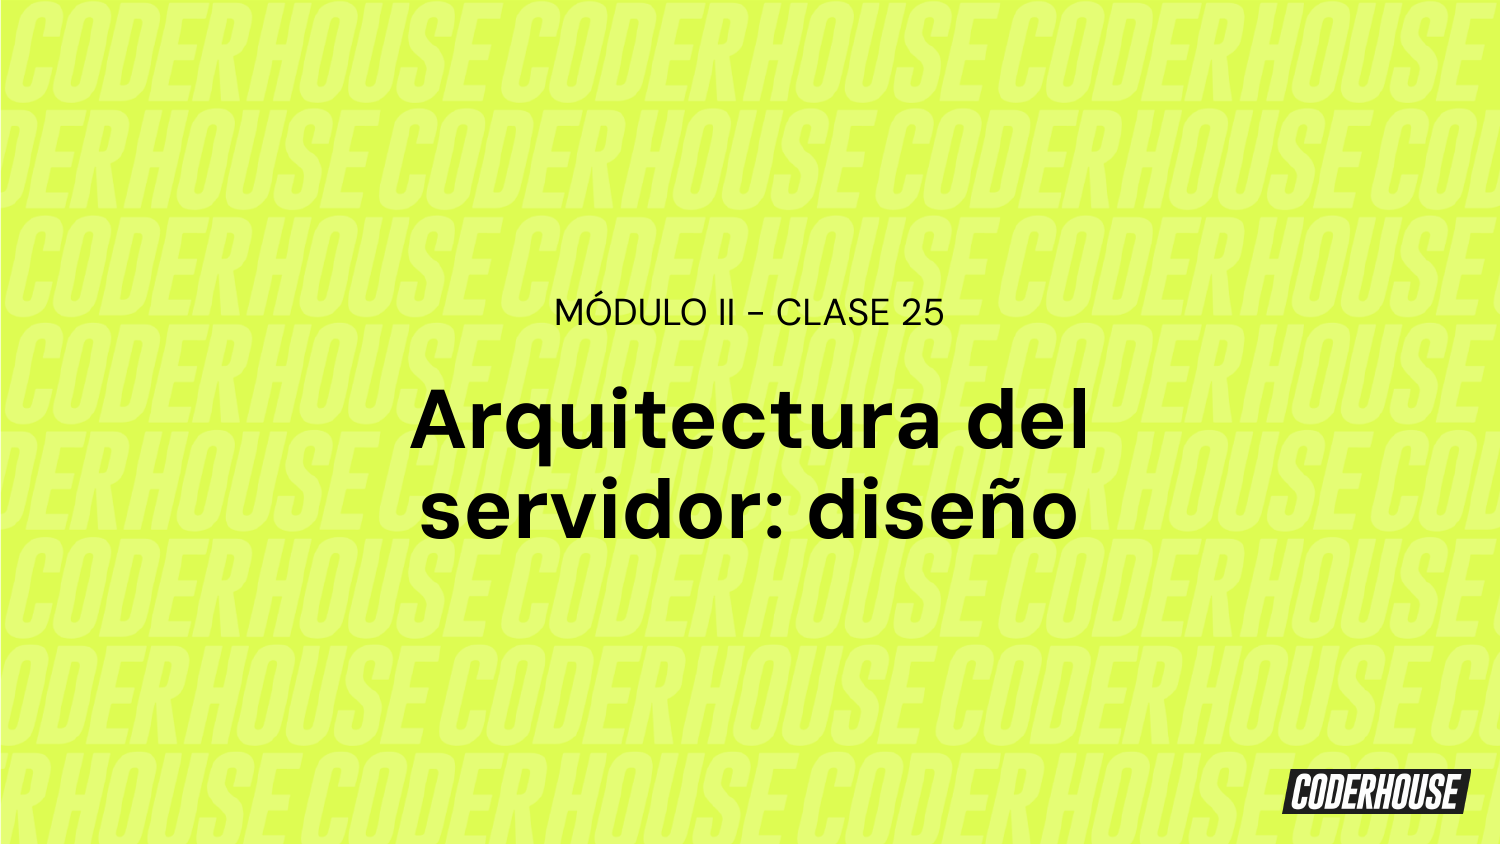

MÓDULO II - CLASE 25
Arquitectura del servidor: diseño